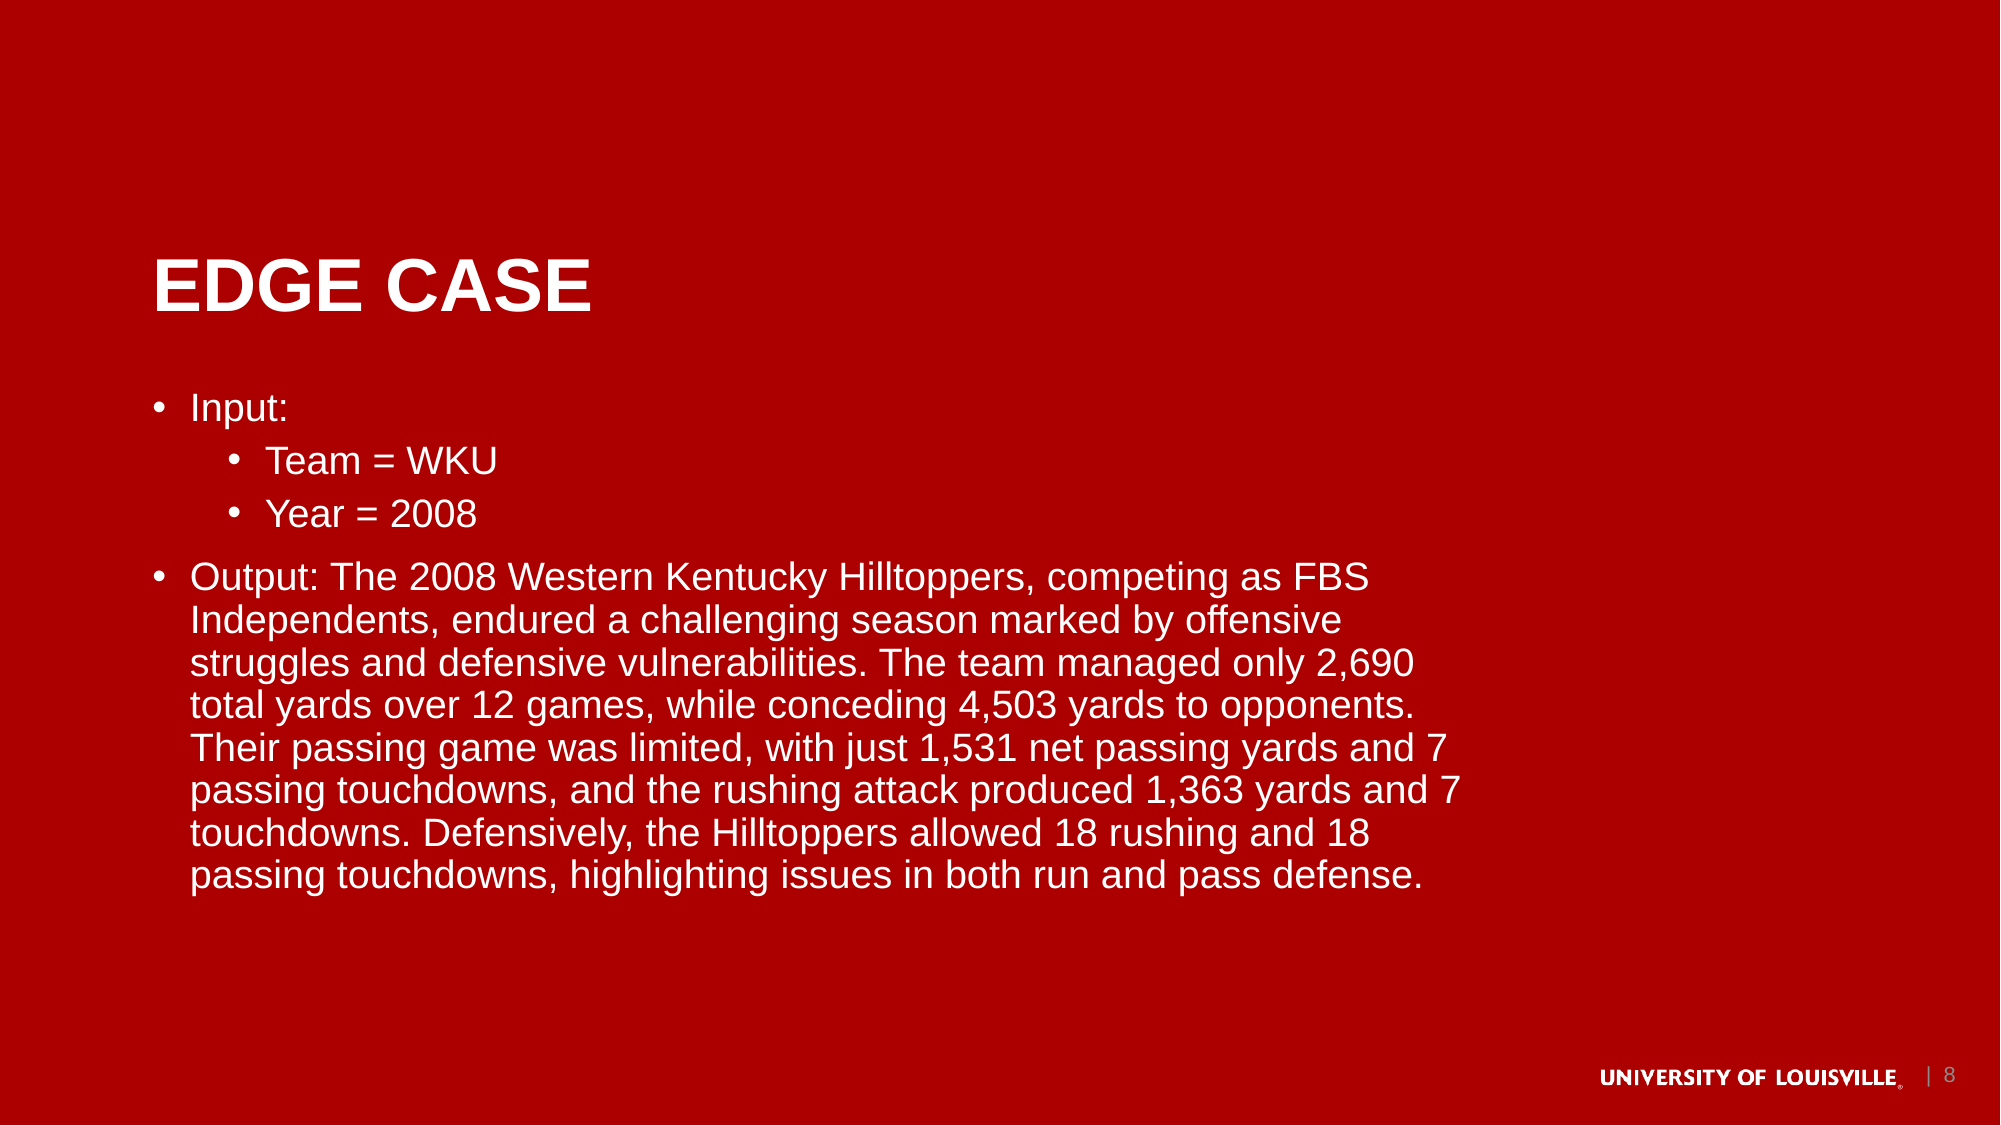

# Edge Case
Input:
Team = WKU
Year = 2008
Output: The 2008 Western Kentucky Hilltoppers, competing as FBS Independents, endured a challenging season marked by offensive struggles and defensive vulnerabilities. The team managed only 2,690 total yards over 12 games, while conceding 4,503 yards to opponents. Their passing game was limited, with just 1,531 net passing yards and 7 passing touchdowns, and the rushing attack produced 1,363 yards and 7 touchdowns. Defensively, the Hilltoppers allowed 18 rushing and 18 passing touchdowns, highlighting issues in both run and pass defense.
|  8